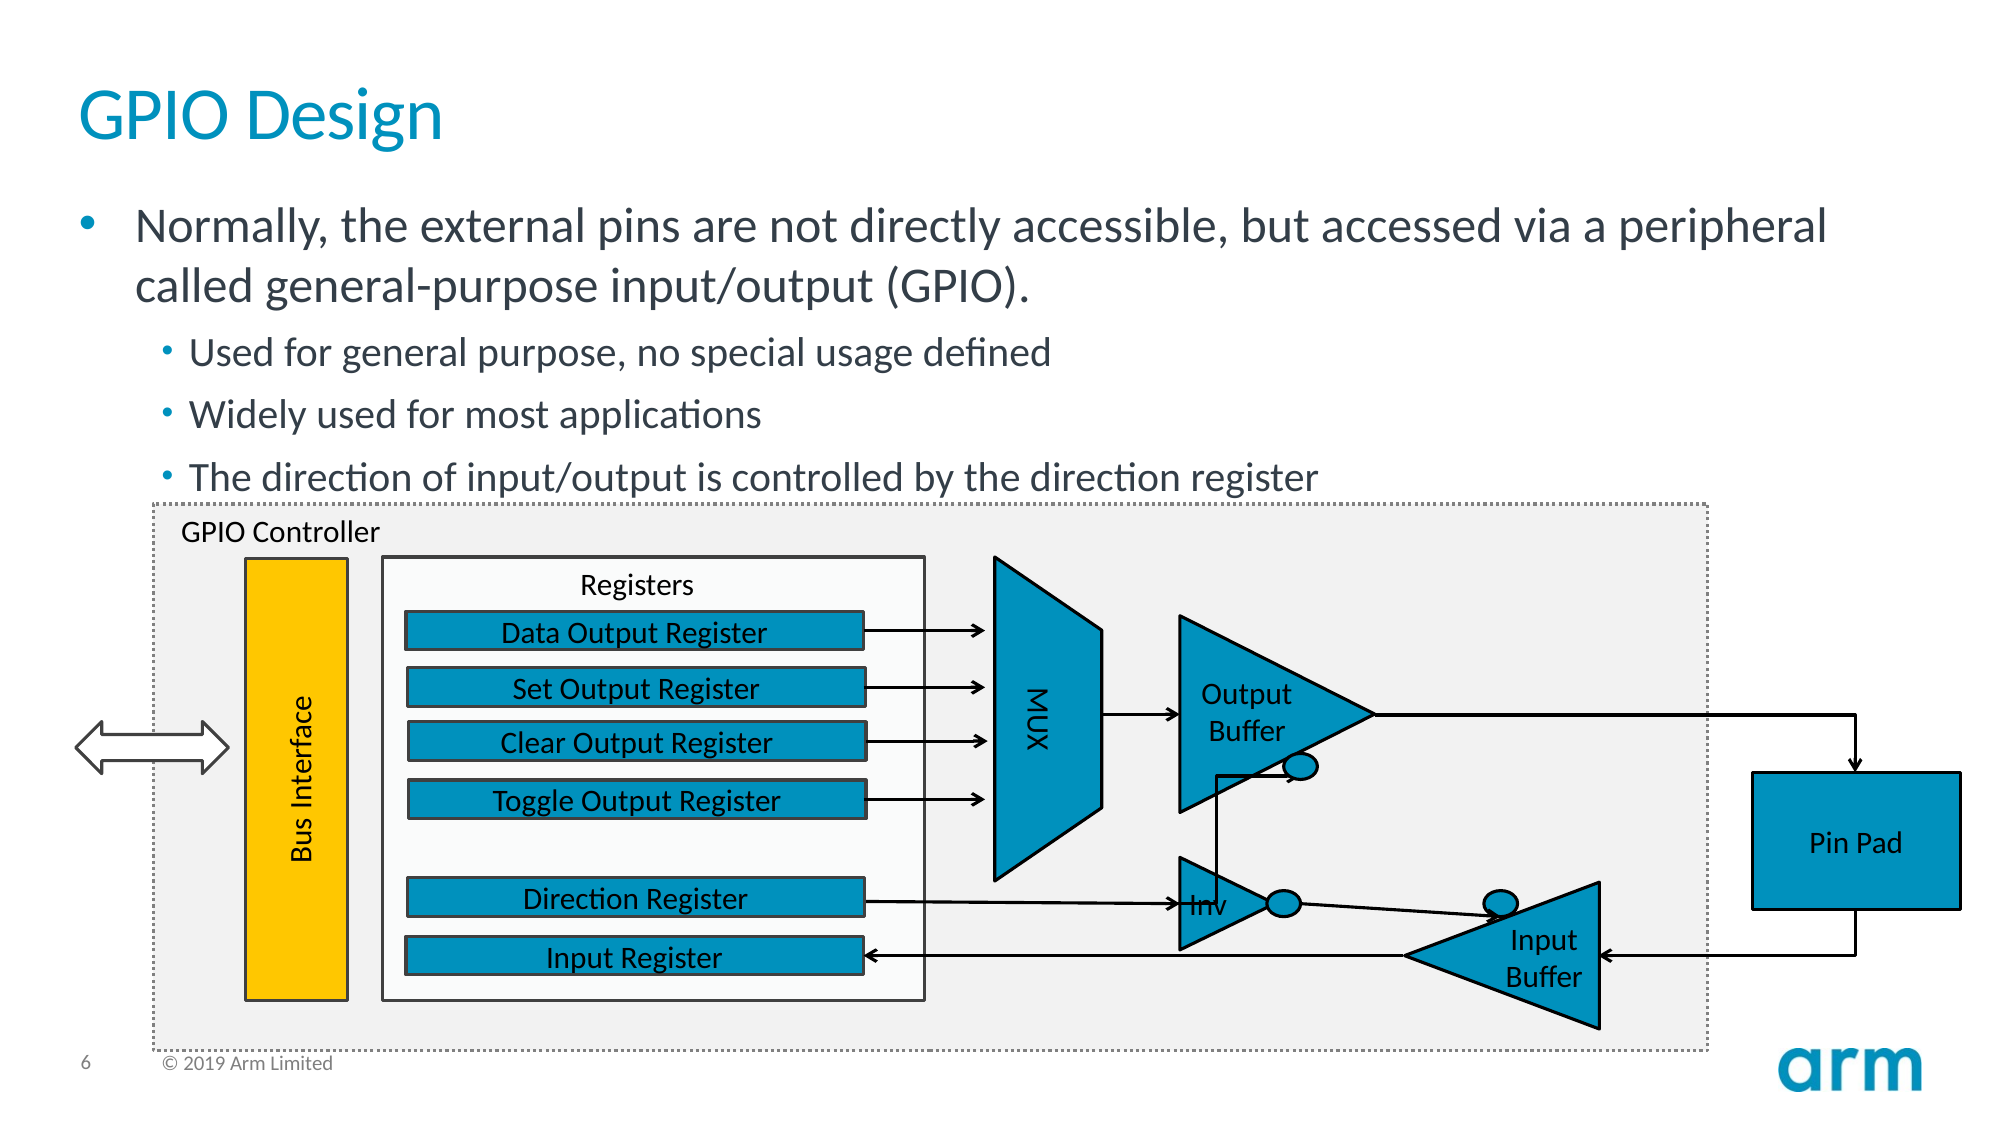

# GPIO Design
Normally, the external pins are not directly accessible, but accessed via a peripheral called general-purpose input/output (GPIO).
Used for general purpose, no special usage defined
Widely used for most applications
The direction of input/output is controlled by the direction register

GPIO Controller

Registers
Bus Interface
Data Output Register

Output Buffer
MUX
Set Output Register

Clear Output Register

Pin Pad
Toggle Output Register

Inv

Direction Register

Input Buffer

Input Register